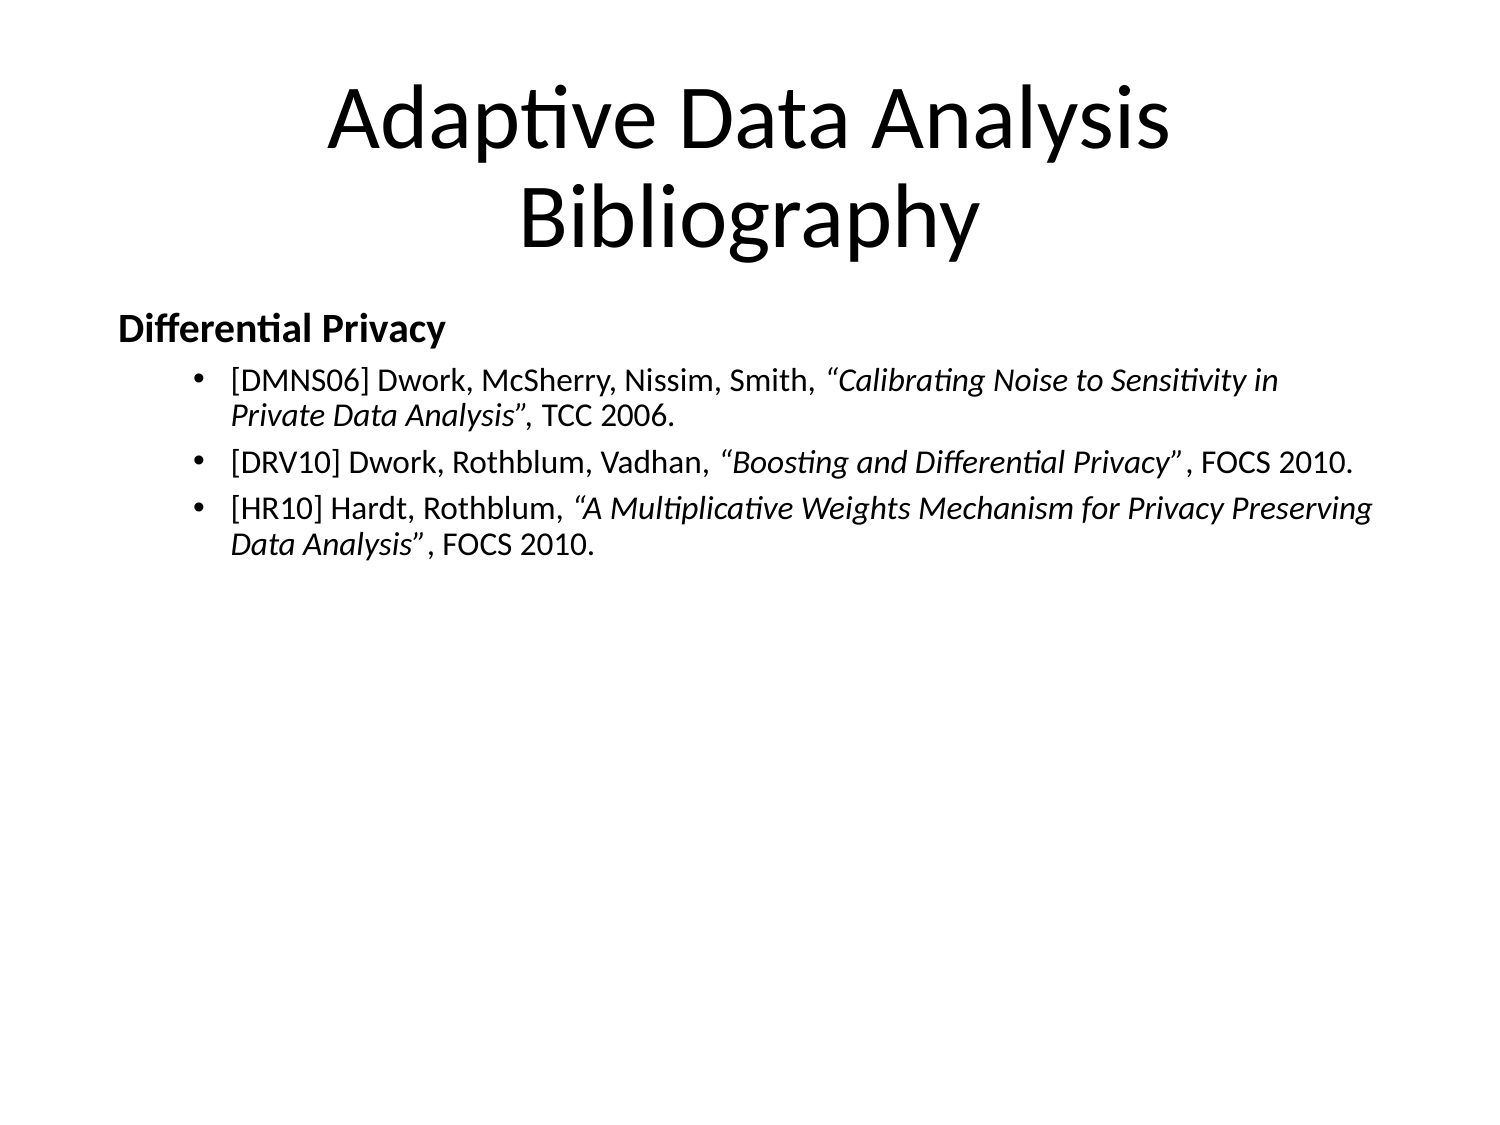

# Adaptive Data Analysis Bibliography
Differential Privacy
[DMNS06] Dwork, McSherry, Nissim, Smith, “Calibrating Noise to Sensitivity in Private Data Analysis”, TCC 2006.
[DRV10] Dwork, Rothblum, Vadhan, “Boosting and Differential Privacy”, FOCS 2010.
[HR10] Hardt, Rothblum, “A Multiplicative Weights Mechanism for Privacy Preserving Data Analysis”, FOCS 2010.